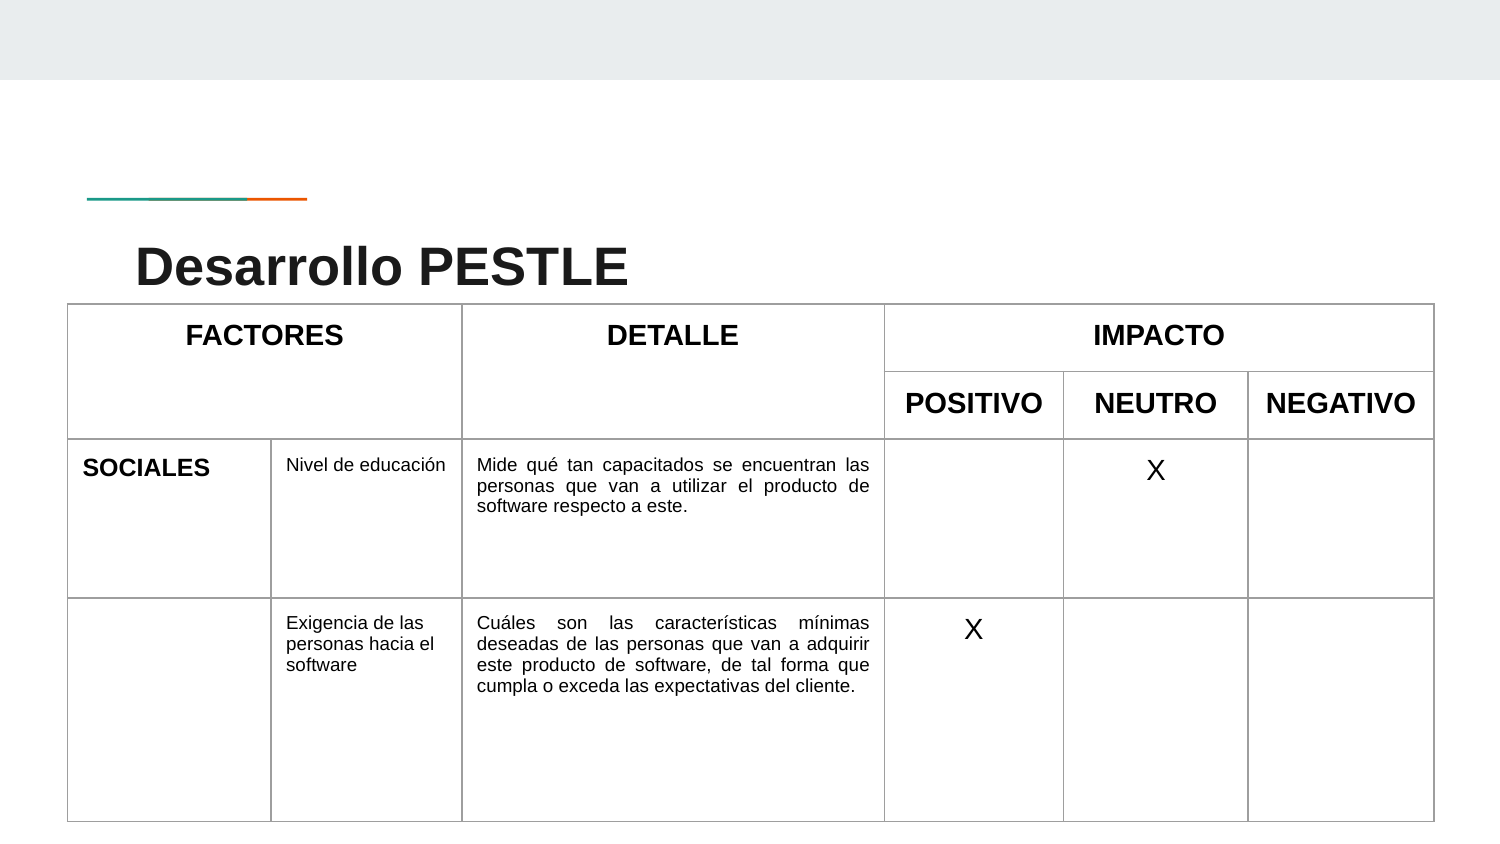

# Desarrollo PESTLE
| FACTORES |  | DETALLE | IMPACTO |  |  |
| --- | --- | --- | --- | --- | --- |
|  |  |  | POSITIVO | NEUTRO | NEGATIVO |
| SOCIALES | Nivel de educación | Mide qué tan capacitados se encuentran las personas que van a utilizar el producto de software respecto a este. |  | X |  |
|  | Exigencia de las personas hacia el software | Cuáles son las características mínimas deseadas de las personas que van a adquirir este producto de software, de tal forma que cumpla o exceda las expectativas del cliente. | X |  |  |